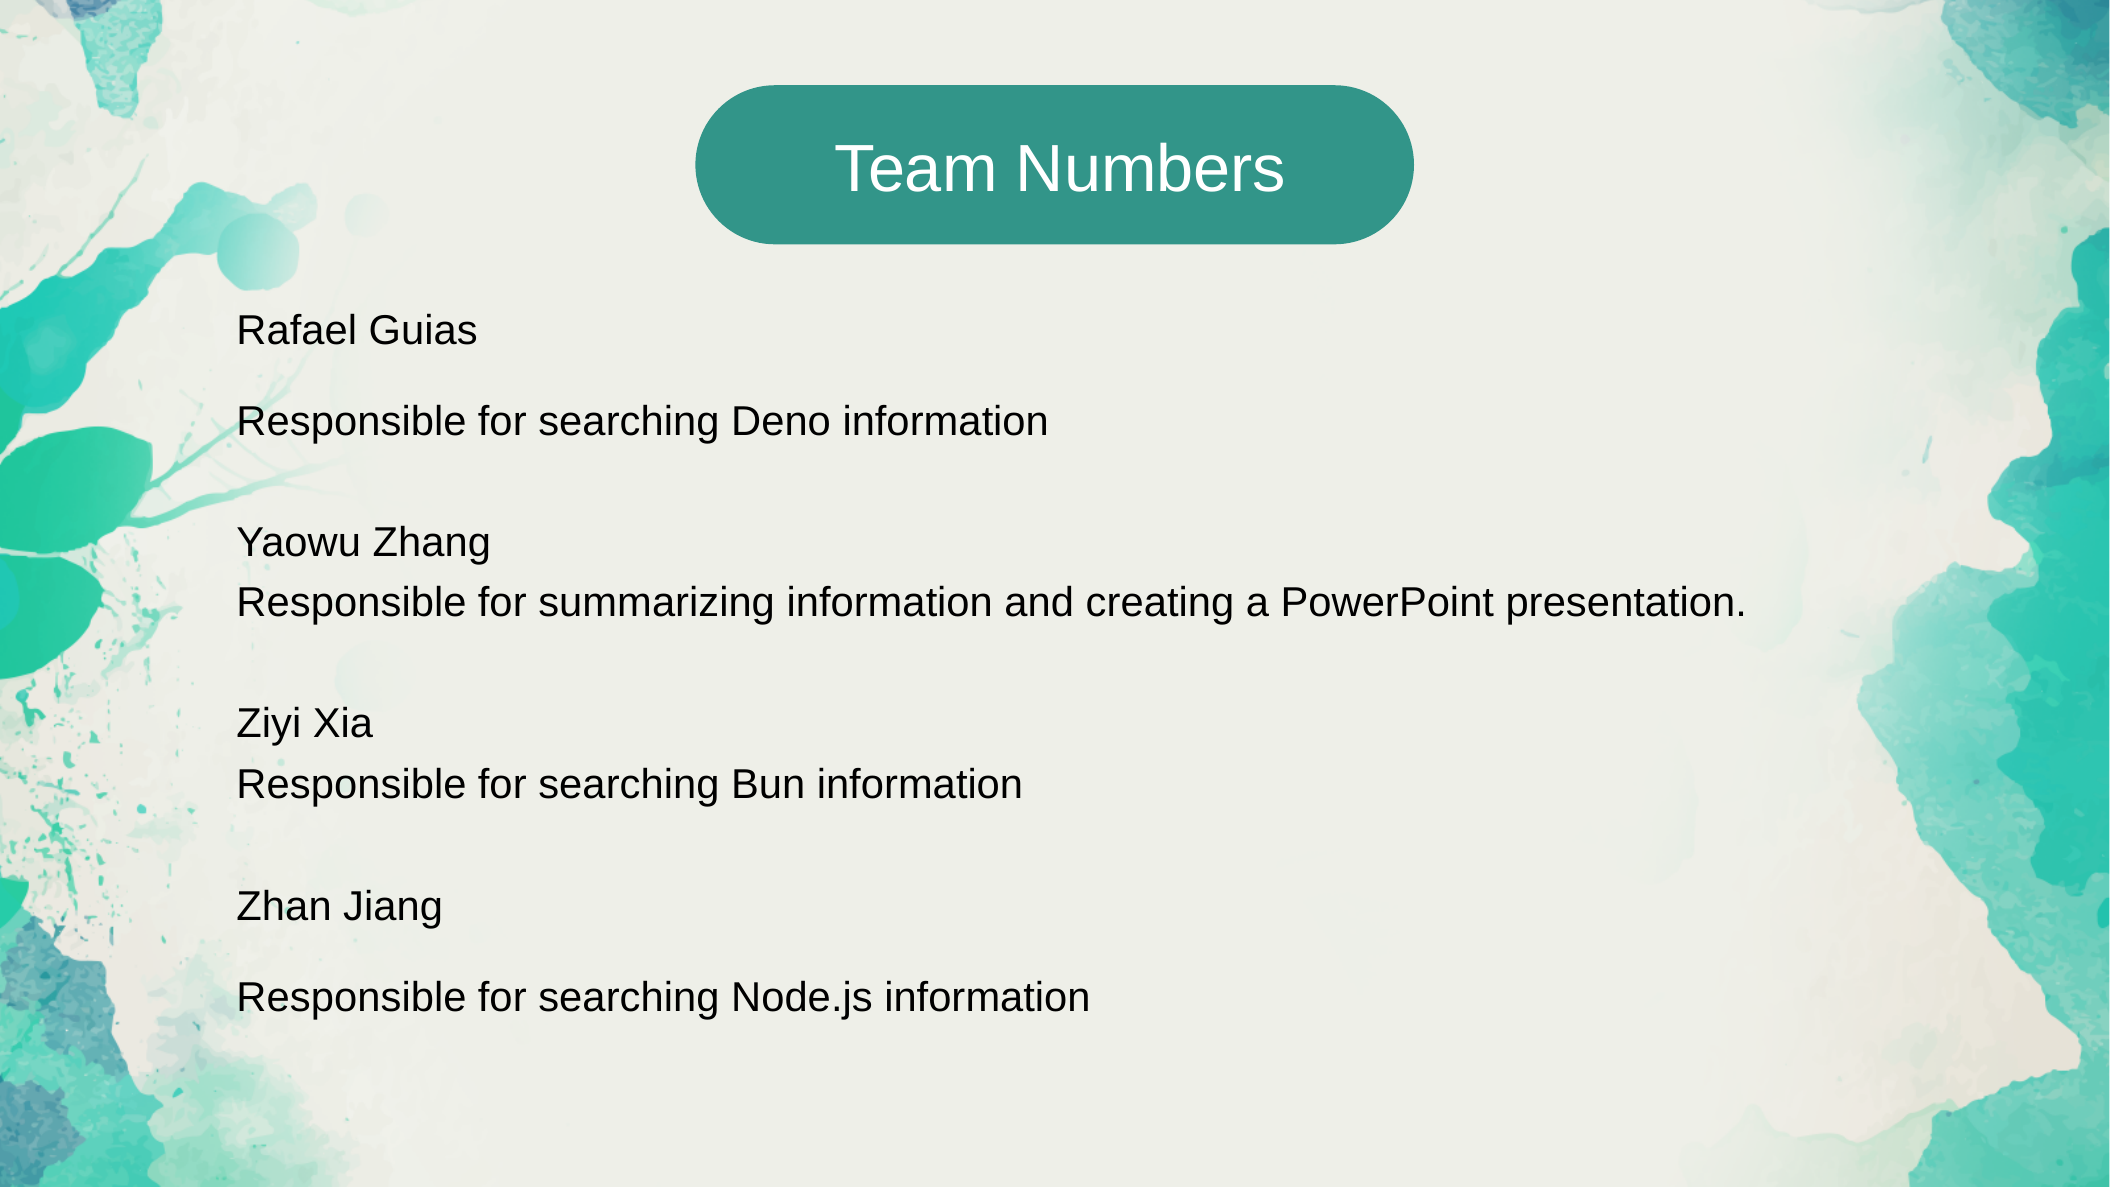

Team Numbers
Rafael Guias
Responsible for searching Deno information

Yaowu Zhang
Responsible for summarizing information and creating a PowerPoint presentation.

Ziyi Xia
Responsible for searching Bun information

Zhan Jiang
Responsible for searching Node.js information